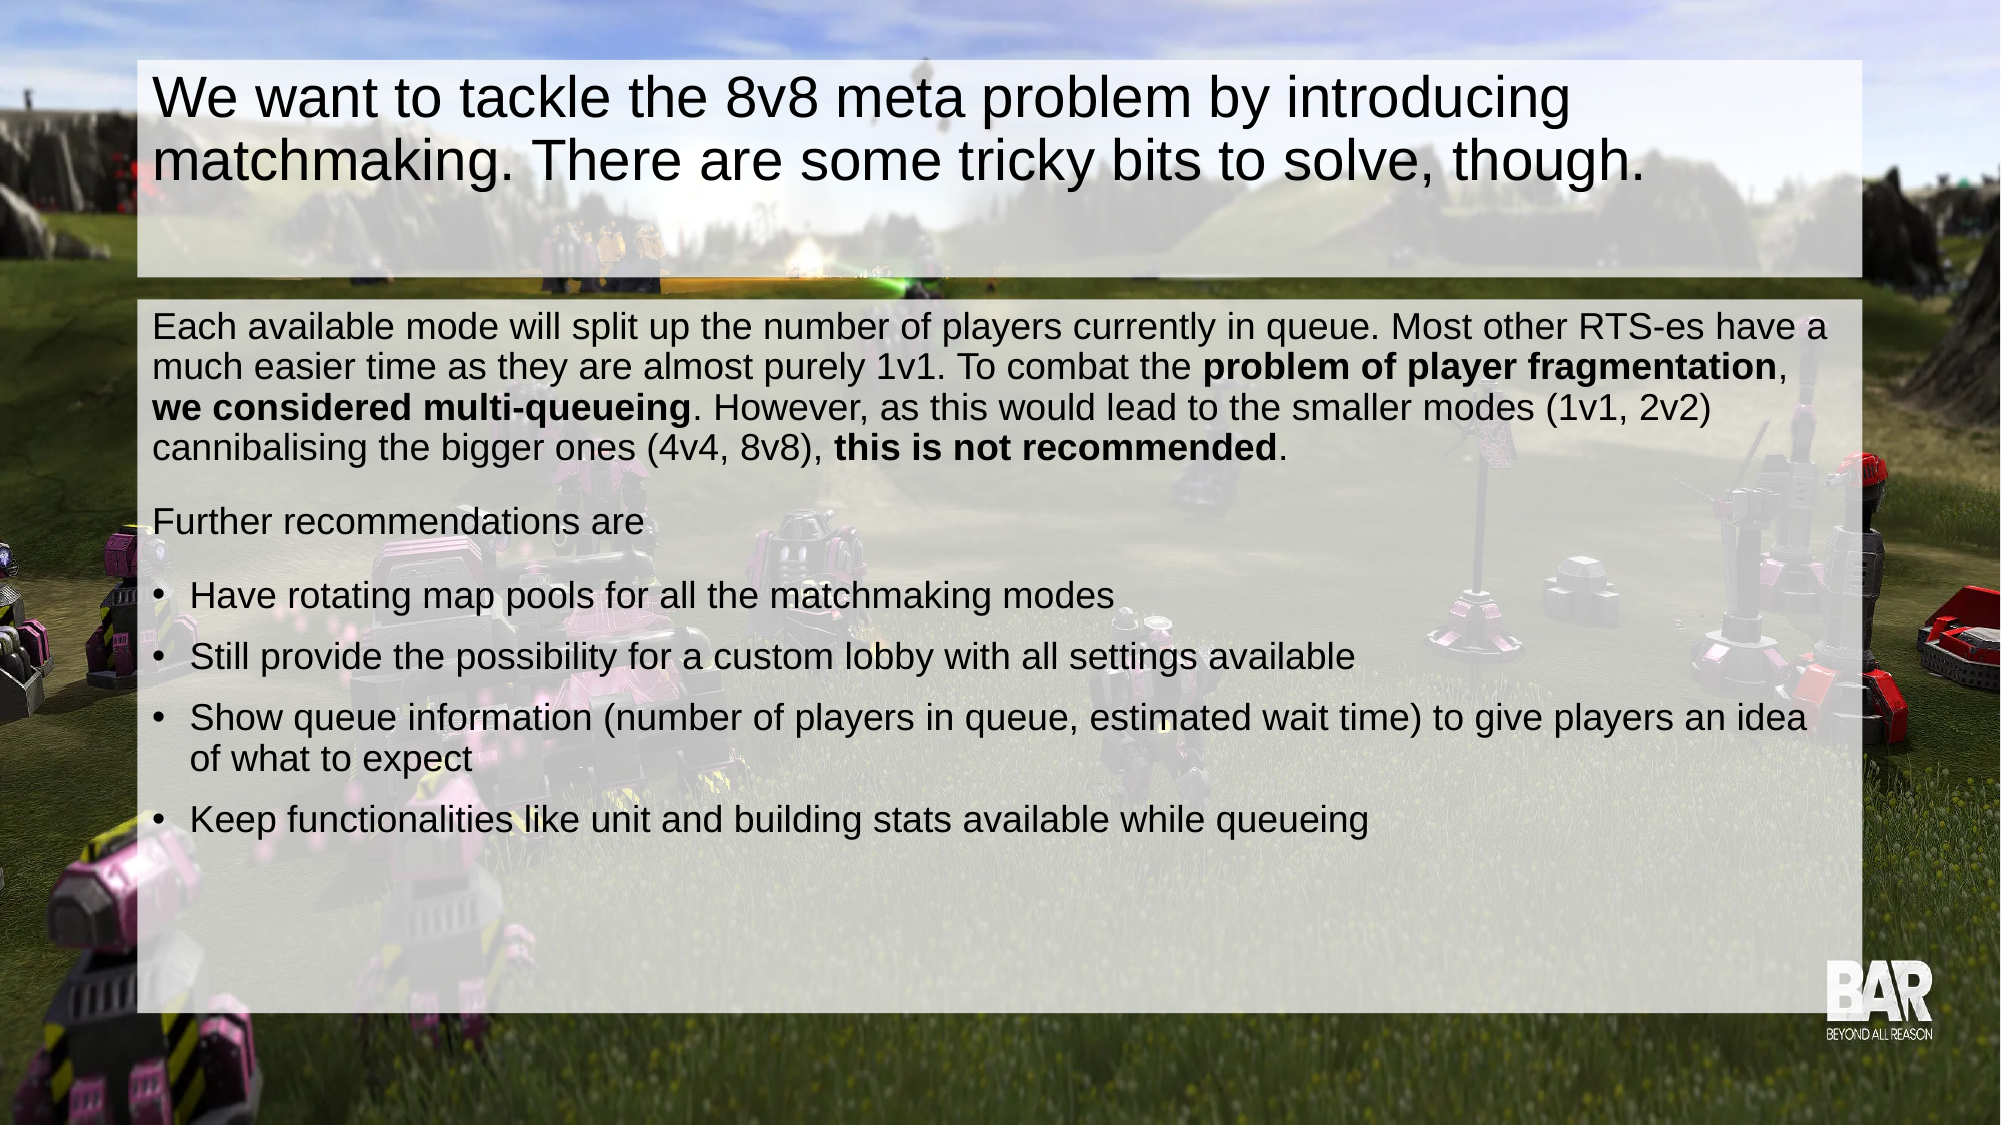

# We want to tackle the 8v8 meta problem by introducing matchmaking. There are some tricky bits to solve, though.
Each available mode will split up the number of players currently in queue. Most other RTS-es have a much easier time as they are almost purely 1v1. To combat the problem of player fragmentation, we considered multi-queueing. However, as this would lead to the smaller modes (1v1, 2v2) cannibalising the bigger ones (4v4, 8v8), this is not recommended.
Further recommendations are
Have rotating map pools for all the matchmaking modes
Still provide the possibility for a custom lobby with all settings available
Show queue information (number of players in queue, estimated wait time) to give players an idea of what to expect
Keep functionalities like unit and building stats available while queueing